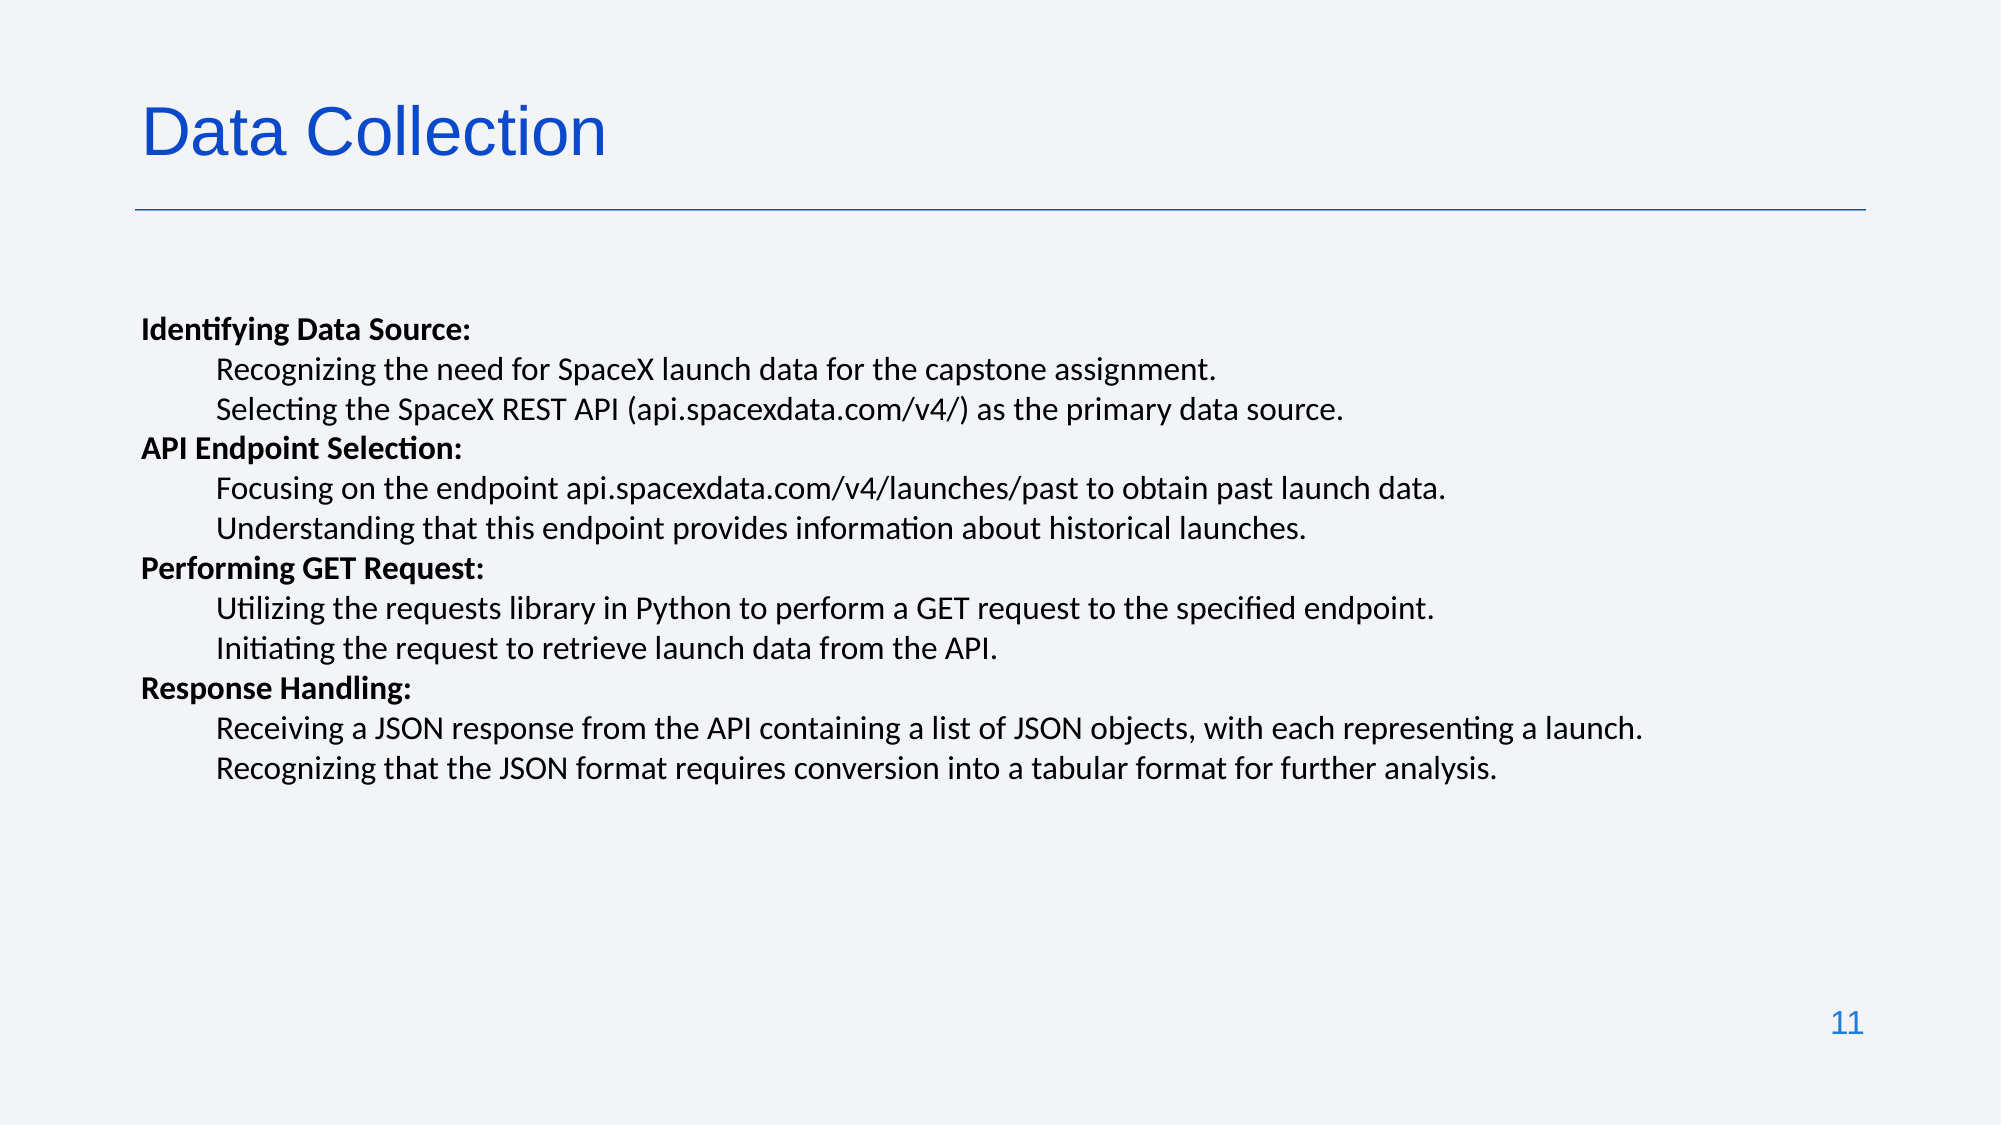

Data Collection
Identifying Data Source:
Recognizing the need for SpaceX launch data for the capstone assignment.
Selecting the SpaceX REST API (api.spacexdata.com/v4/) as the primary data source.
API Endpoint Selection:
Focusing on the endpoint api.spacexdata.com/v4/launches/past to obtain past launch data.
Understanding that this endpoint provides information about historical launches.
Performing GET Request:
Utilizing the requests library in Python to perform a GET request to the specified endpoint.
Initiating the request to retrieve launch data from the API.
Response Handling:
Receiving a JSON response from the API containing a list of JSON objects, with each representing a launch.
Recognizing that the JSON format requires conversion into a tabular format for further analysis.

11